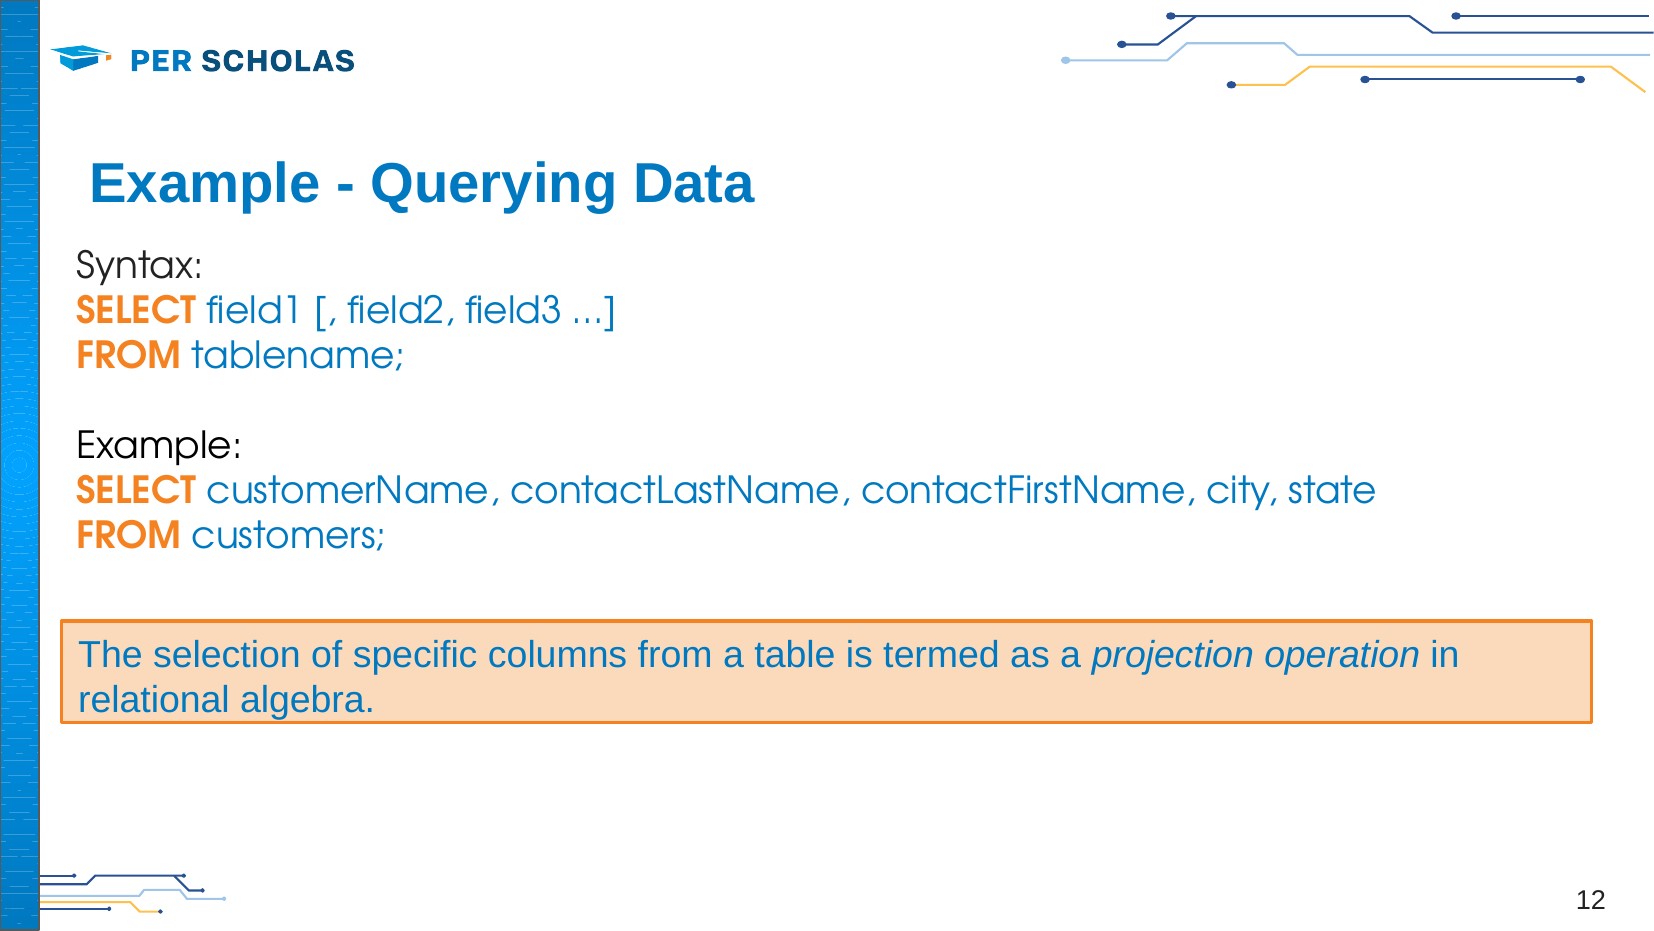

# Example - Querying Data
Syntax:
SELECT field1 [, field2, field3 …]
FROM tablename;

Example:
SELECT customerName, contactLastName, contactFirstName, city, state
FROM customers;
The selection of specific columns from a table is termed as a projection operation in relational algebra.
12